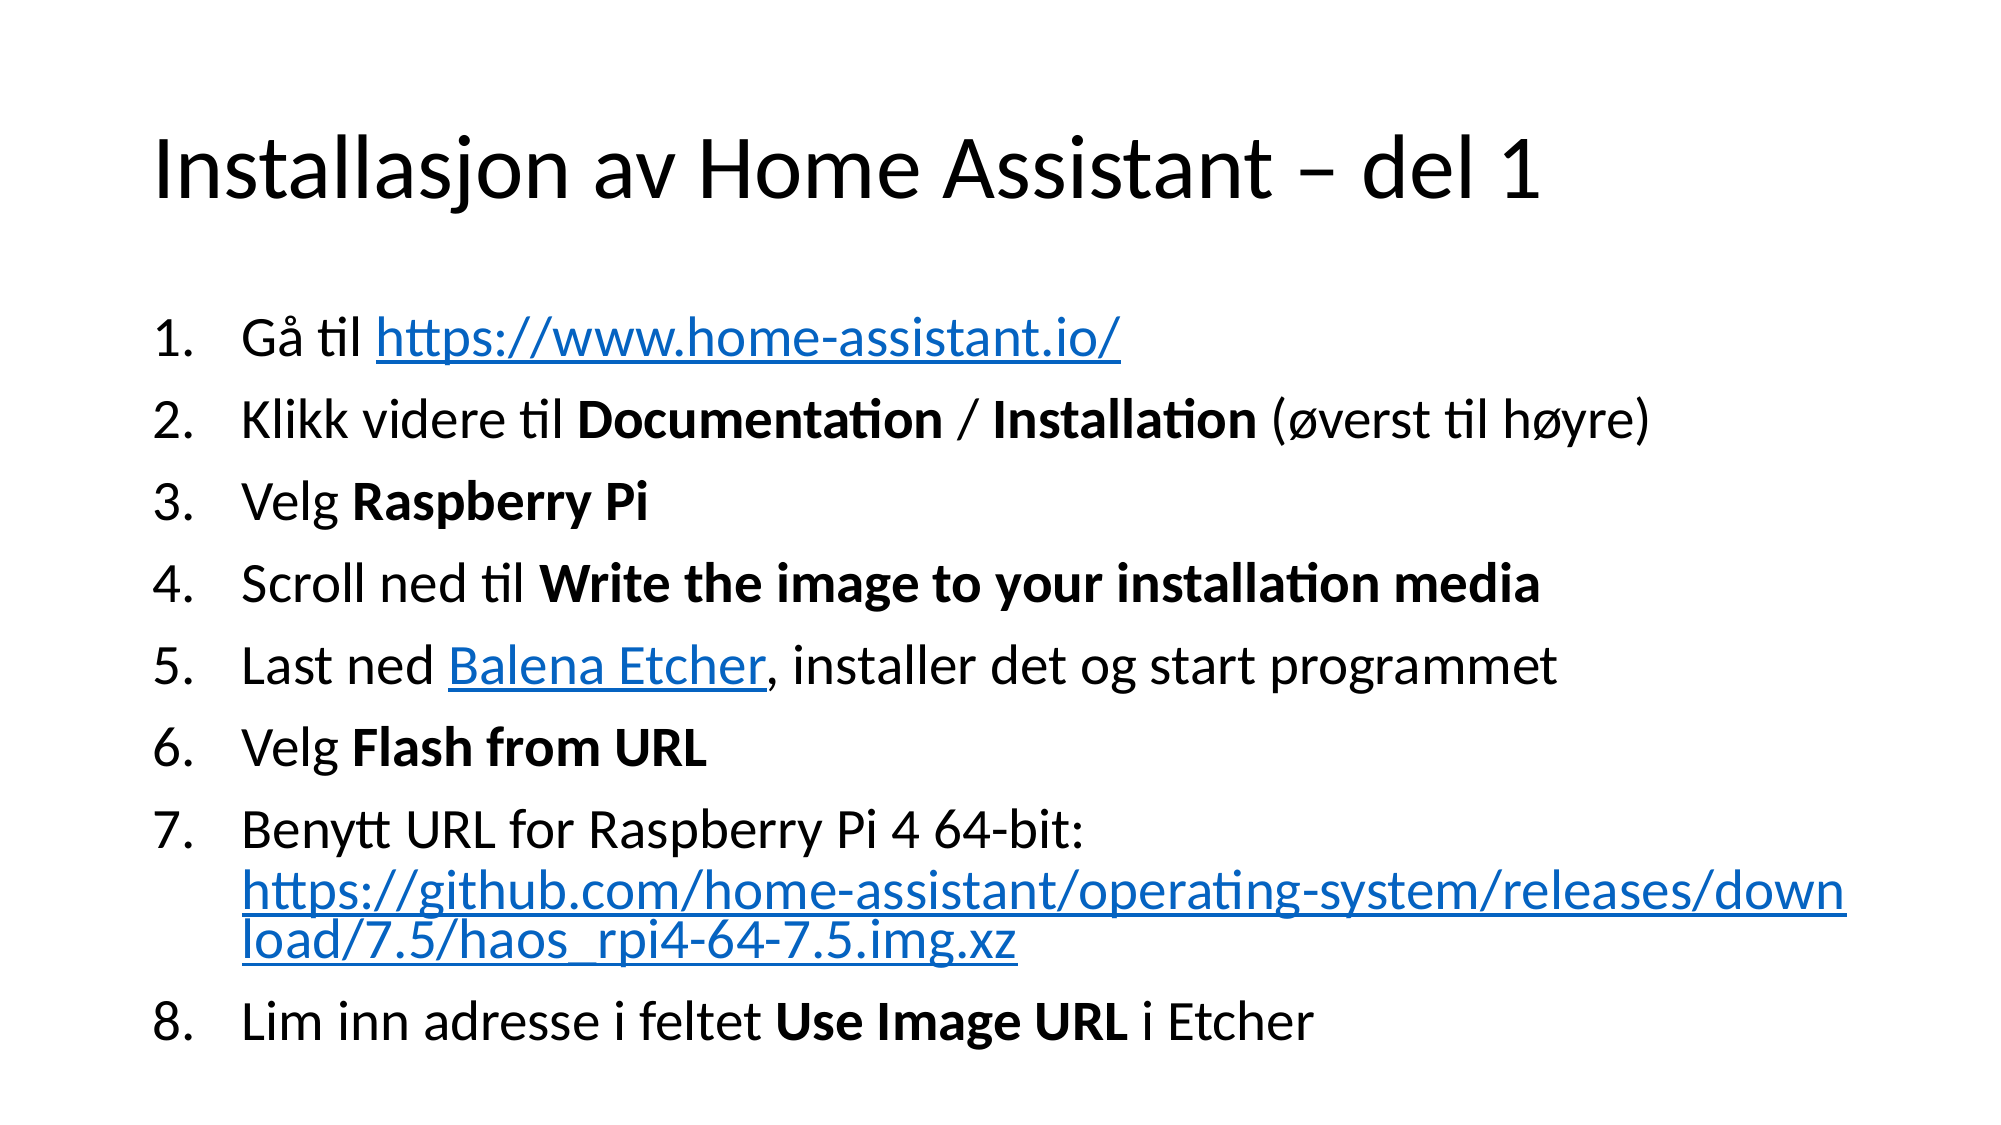

# Installasjon av Home Assistant – del 1
Gå til https://www.home-assistant.io/
Klikk videre til Documentation / Installation (øverst til høyre)
Velg Raspberry Pi
Scroll ned til Write the image to your installation media
Last ned Balena Etcher, installer det og start programmet
Velg Flash from URL
Benytt URL for Raspberry Pi 4 64-bit: https://github.com/home-assistant/operating-system/releases/download/7.5/haos_rpi4-64-7.5.img.xz
Lim inn adresse i feltet Use Image URL i Etcher